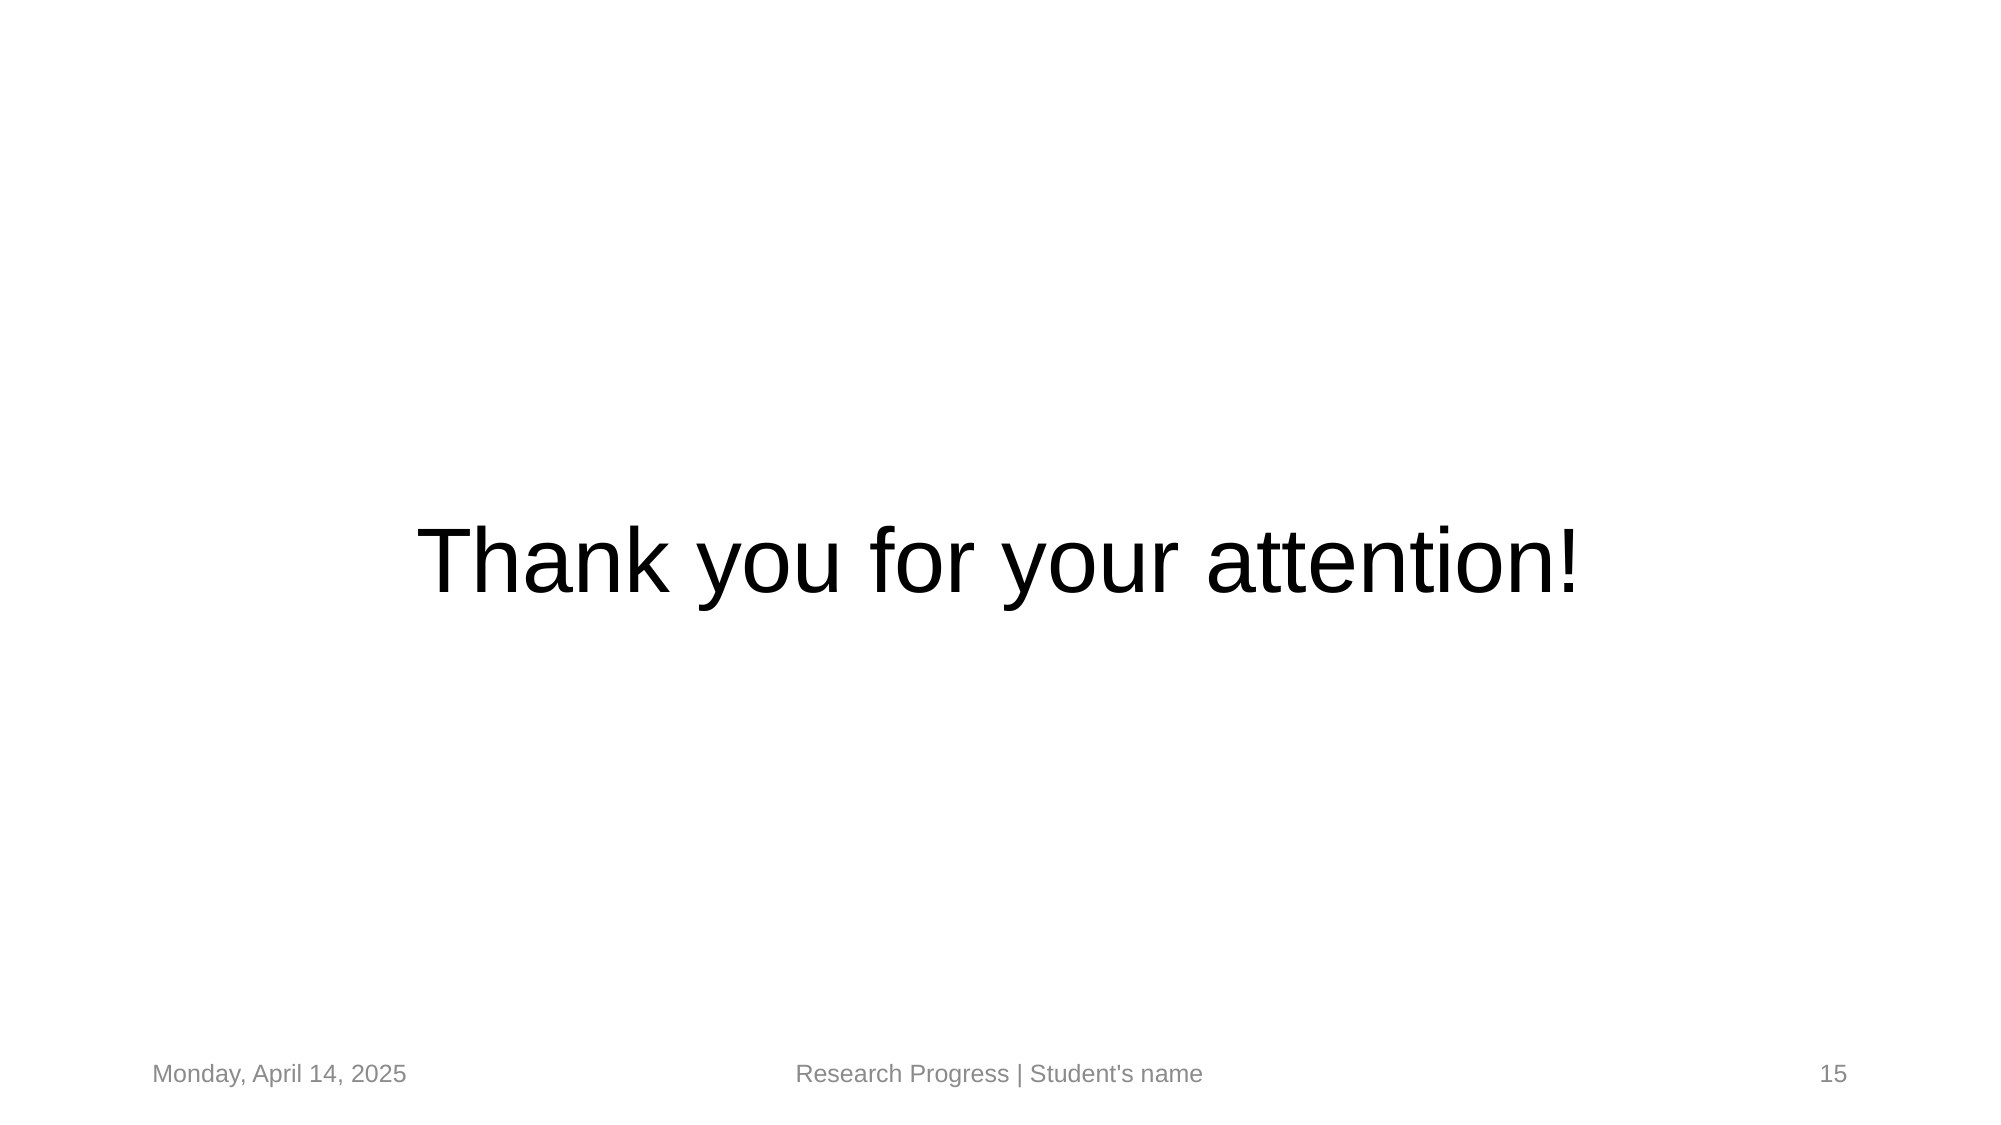

# Thank you for your attention!
Monday, April 14, 2025
Research Progress | Student's name
15